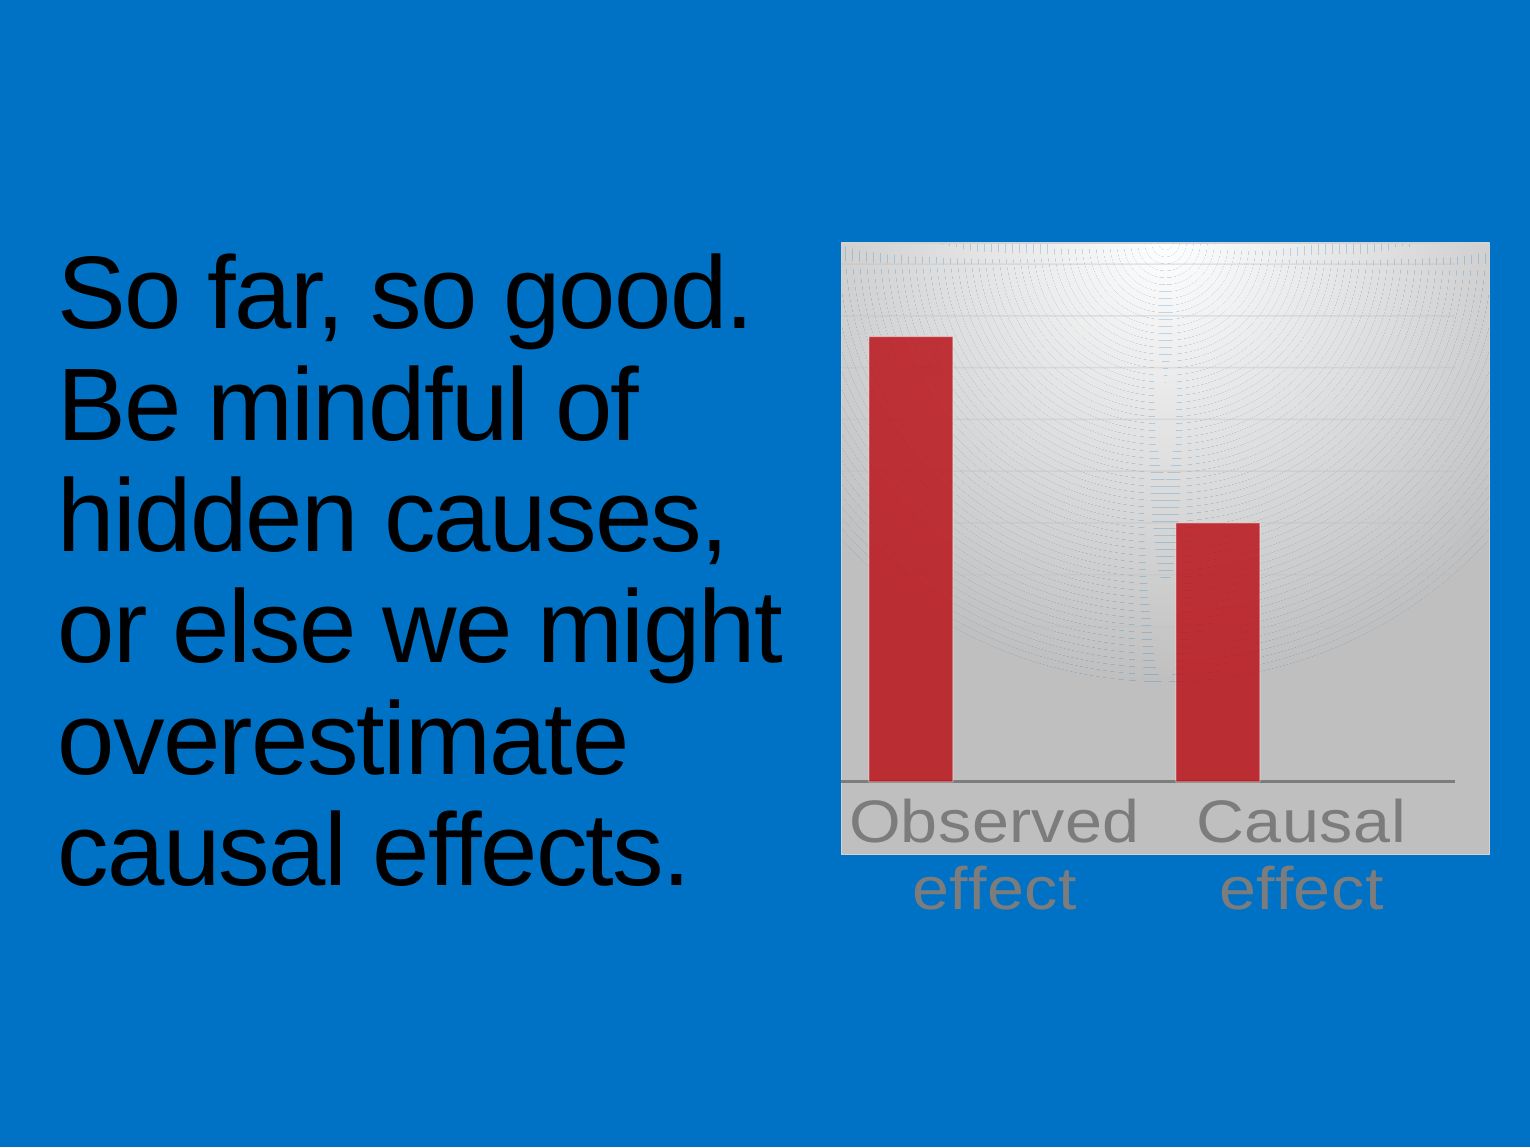

# So far, so good. Be mindful of hidden causes, or else we might overestimate causal effects.

### Chart

| Category | Series 1 | Column1 | Column2 |
|---|---|---|---|
| Observed effect | 4.3 | None | None |
| Causal effect | 2.5 | None | None |
30